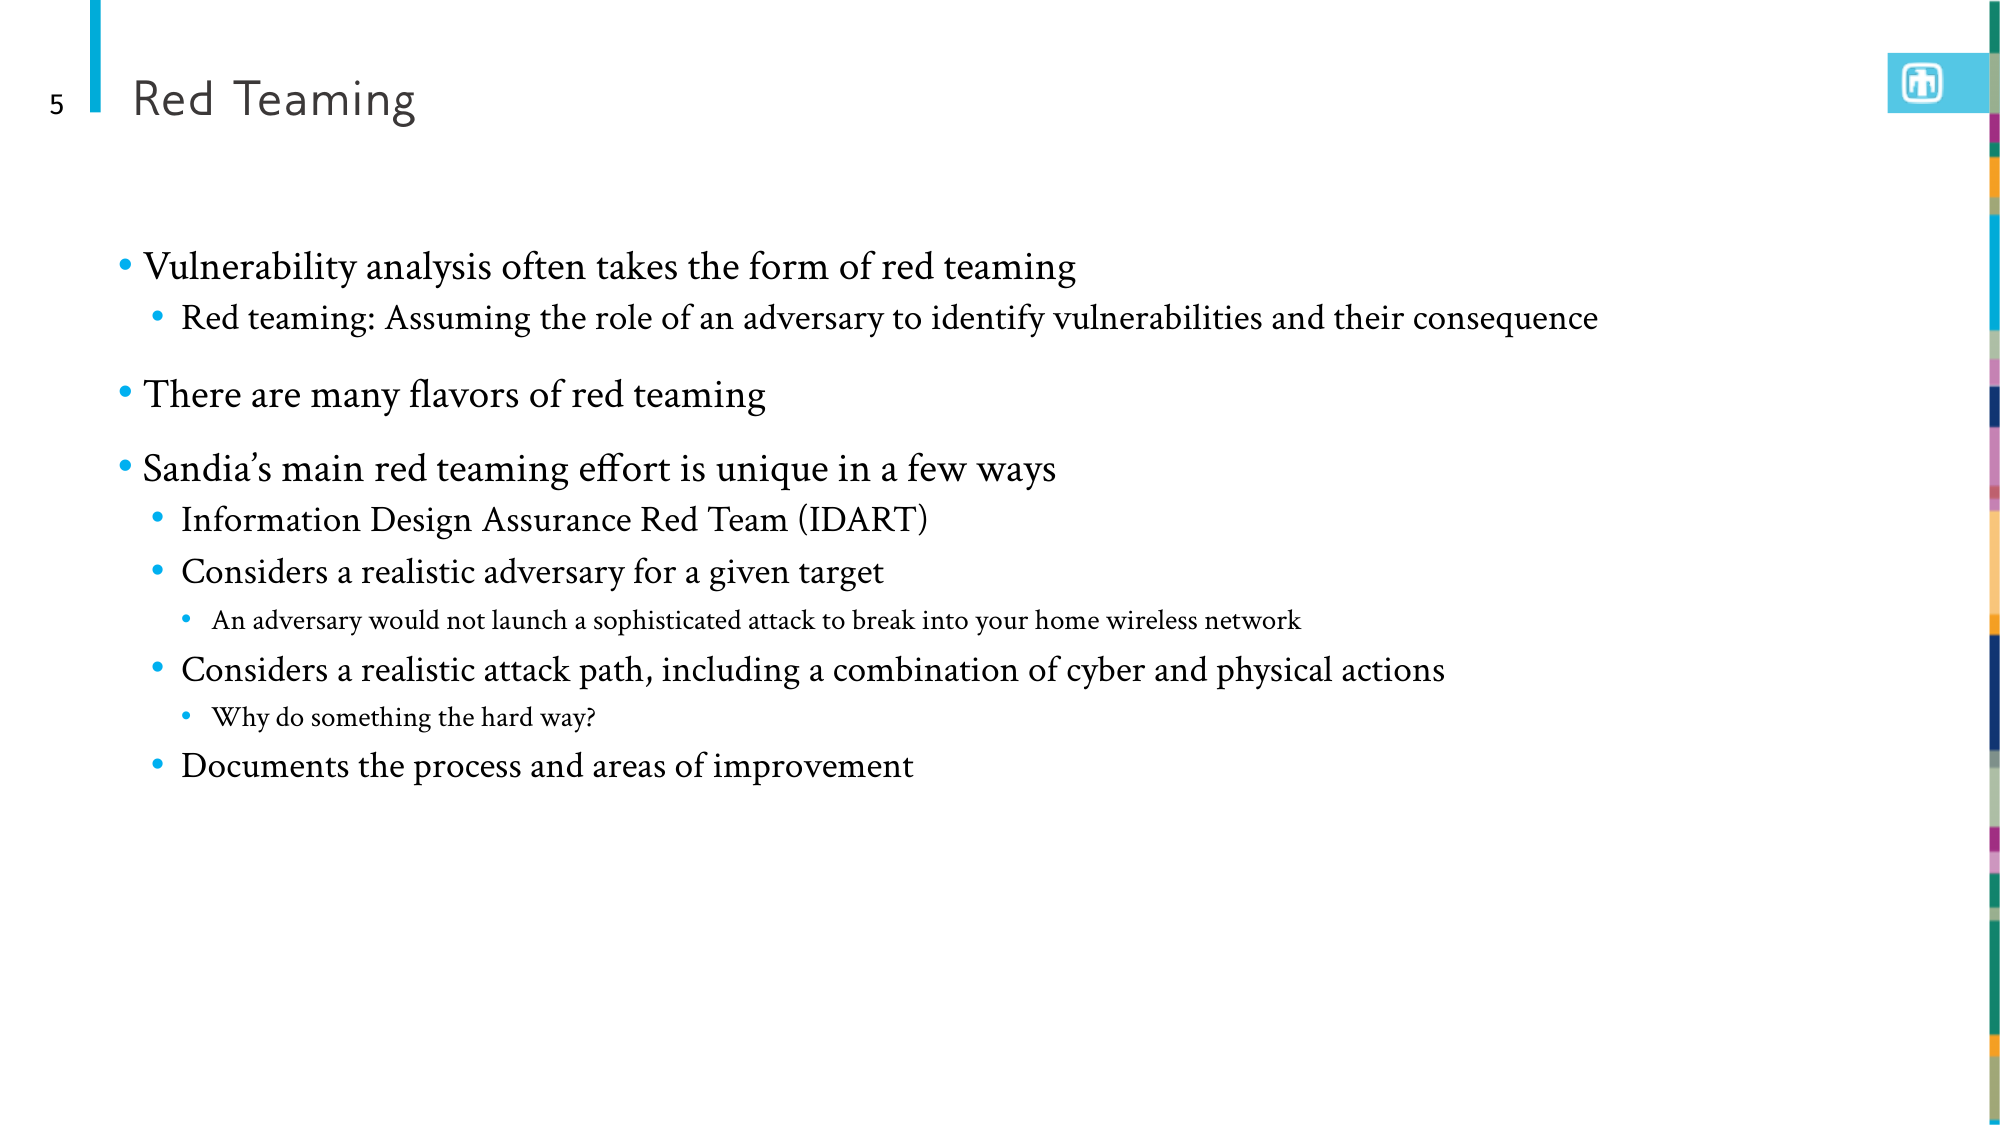

# Red Teaming
5
 Vulnerability analysis often takes the form of red teaming
Red teaming: Assuming the role of an adversary to identify vulnerabilities and their consequence
 There are many flavors of red teaming
 Sandia’s main red teaming effort is unique in a few ways
Information Design Assurance Red Team (IDART)
Considers a realistic adversary for a given target
An adversary would not launch a sophisticated attack to break into your home wireless network
Considers a realistic attack path, including a combination of cyber and physical actions
Why do something the hard way?
Documents the process and areas of improvement